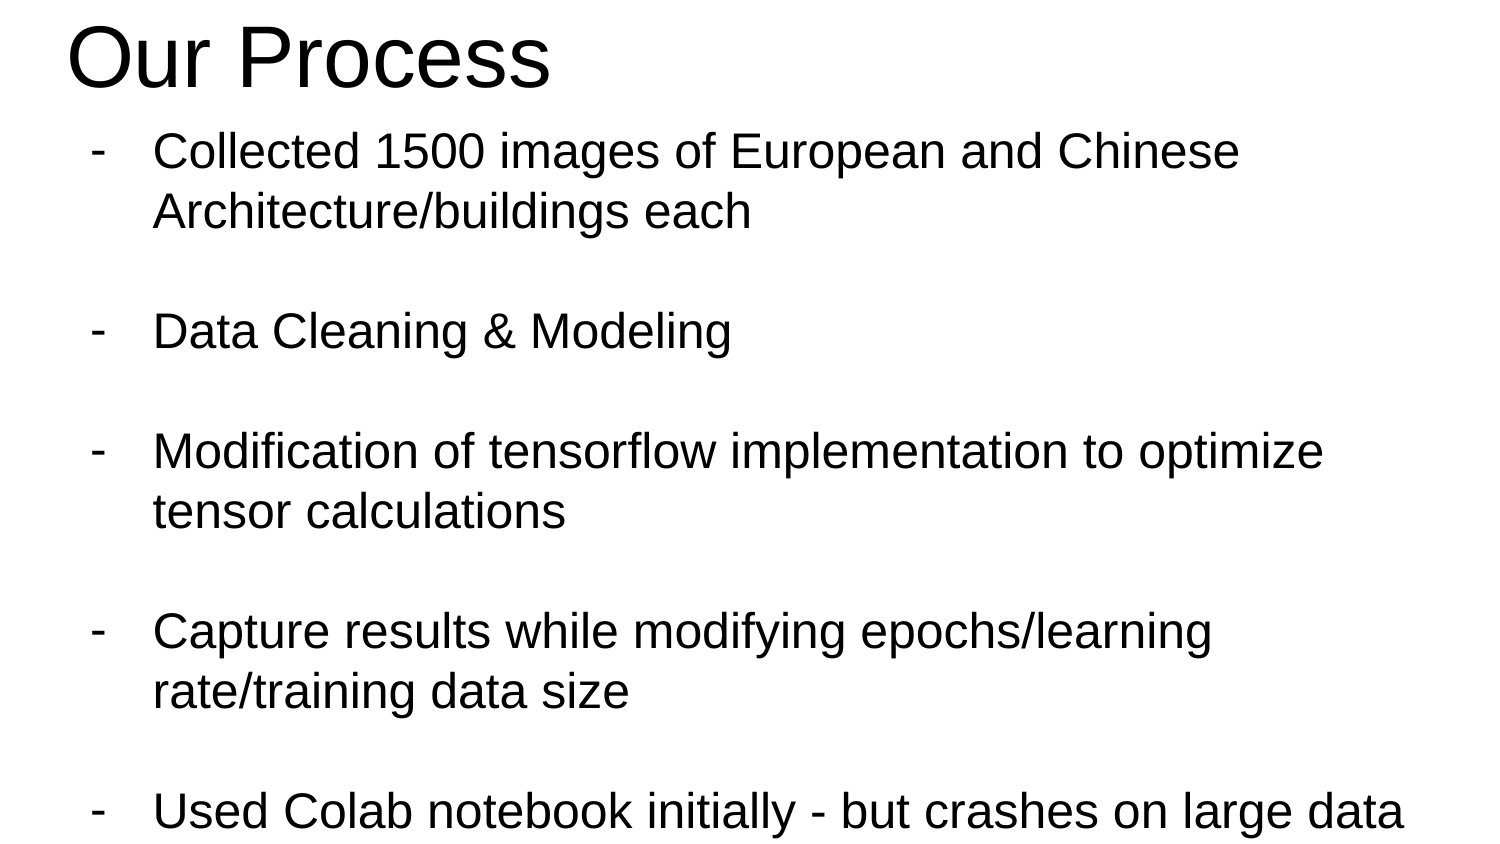

# Our Process
Collected 1500 images of European and Chinese Architecture/buildings each
Data Cleaning & Modeling
Modification of tensorflow implementation to optimize tensor calculations
Capture results while modifying epochs/learning rate/training data size
Used Colab notebook initially - but crashes on large data

12hours  - 100 epochs on 3000 high resolution images on Paperspace with GPU